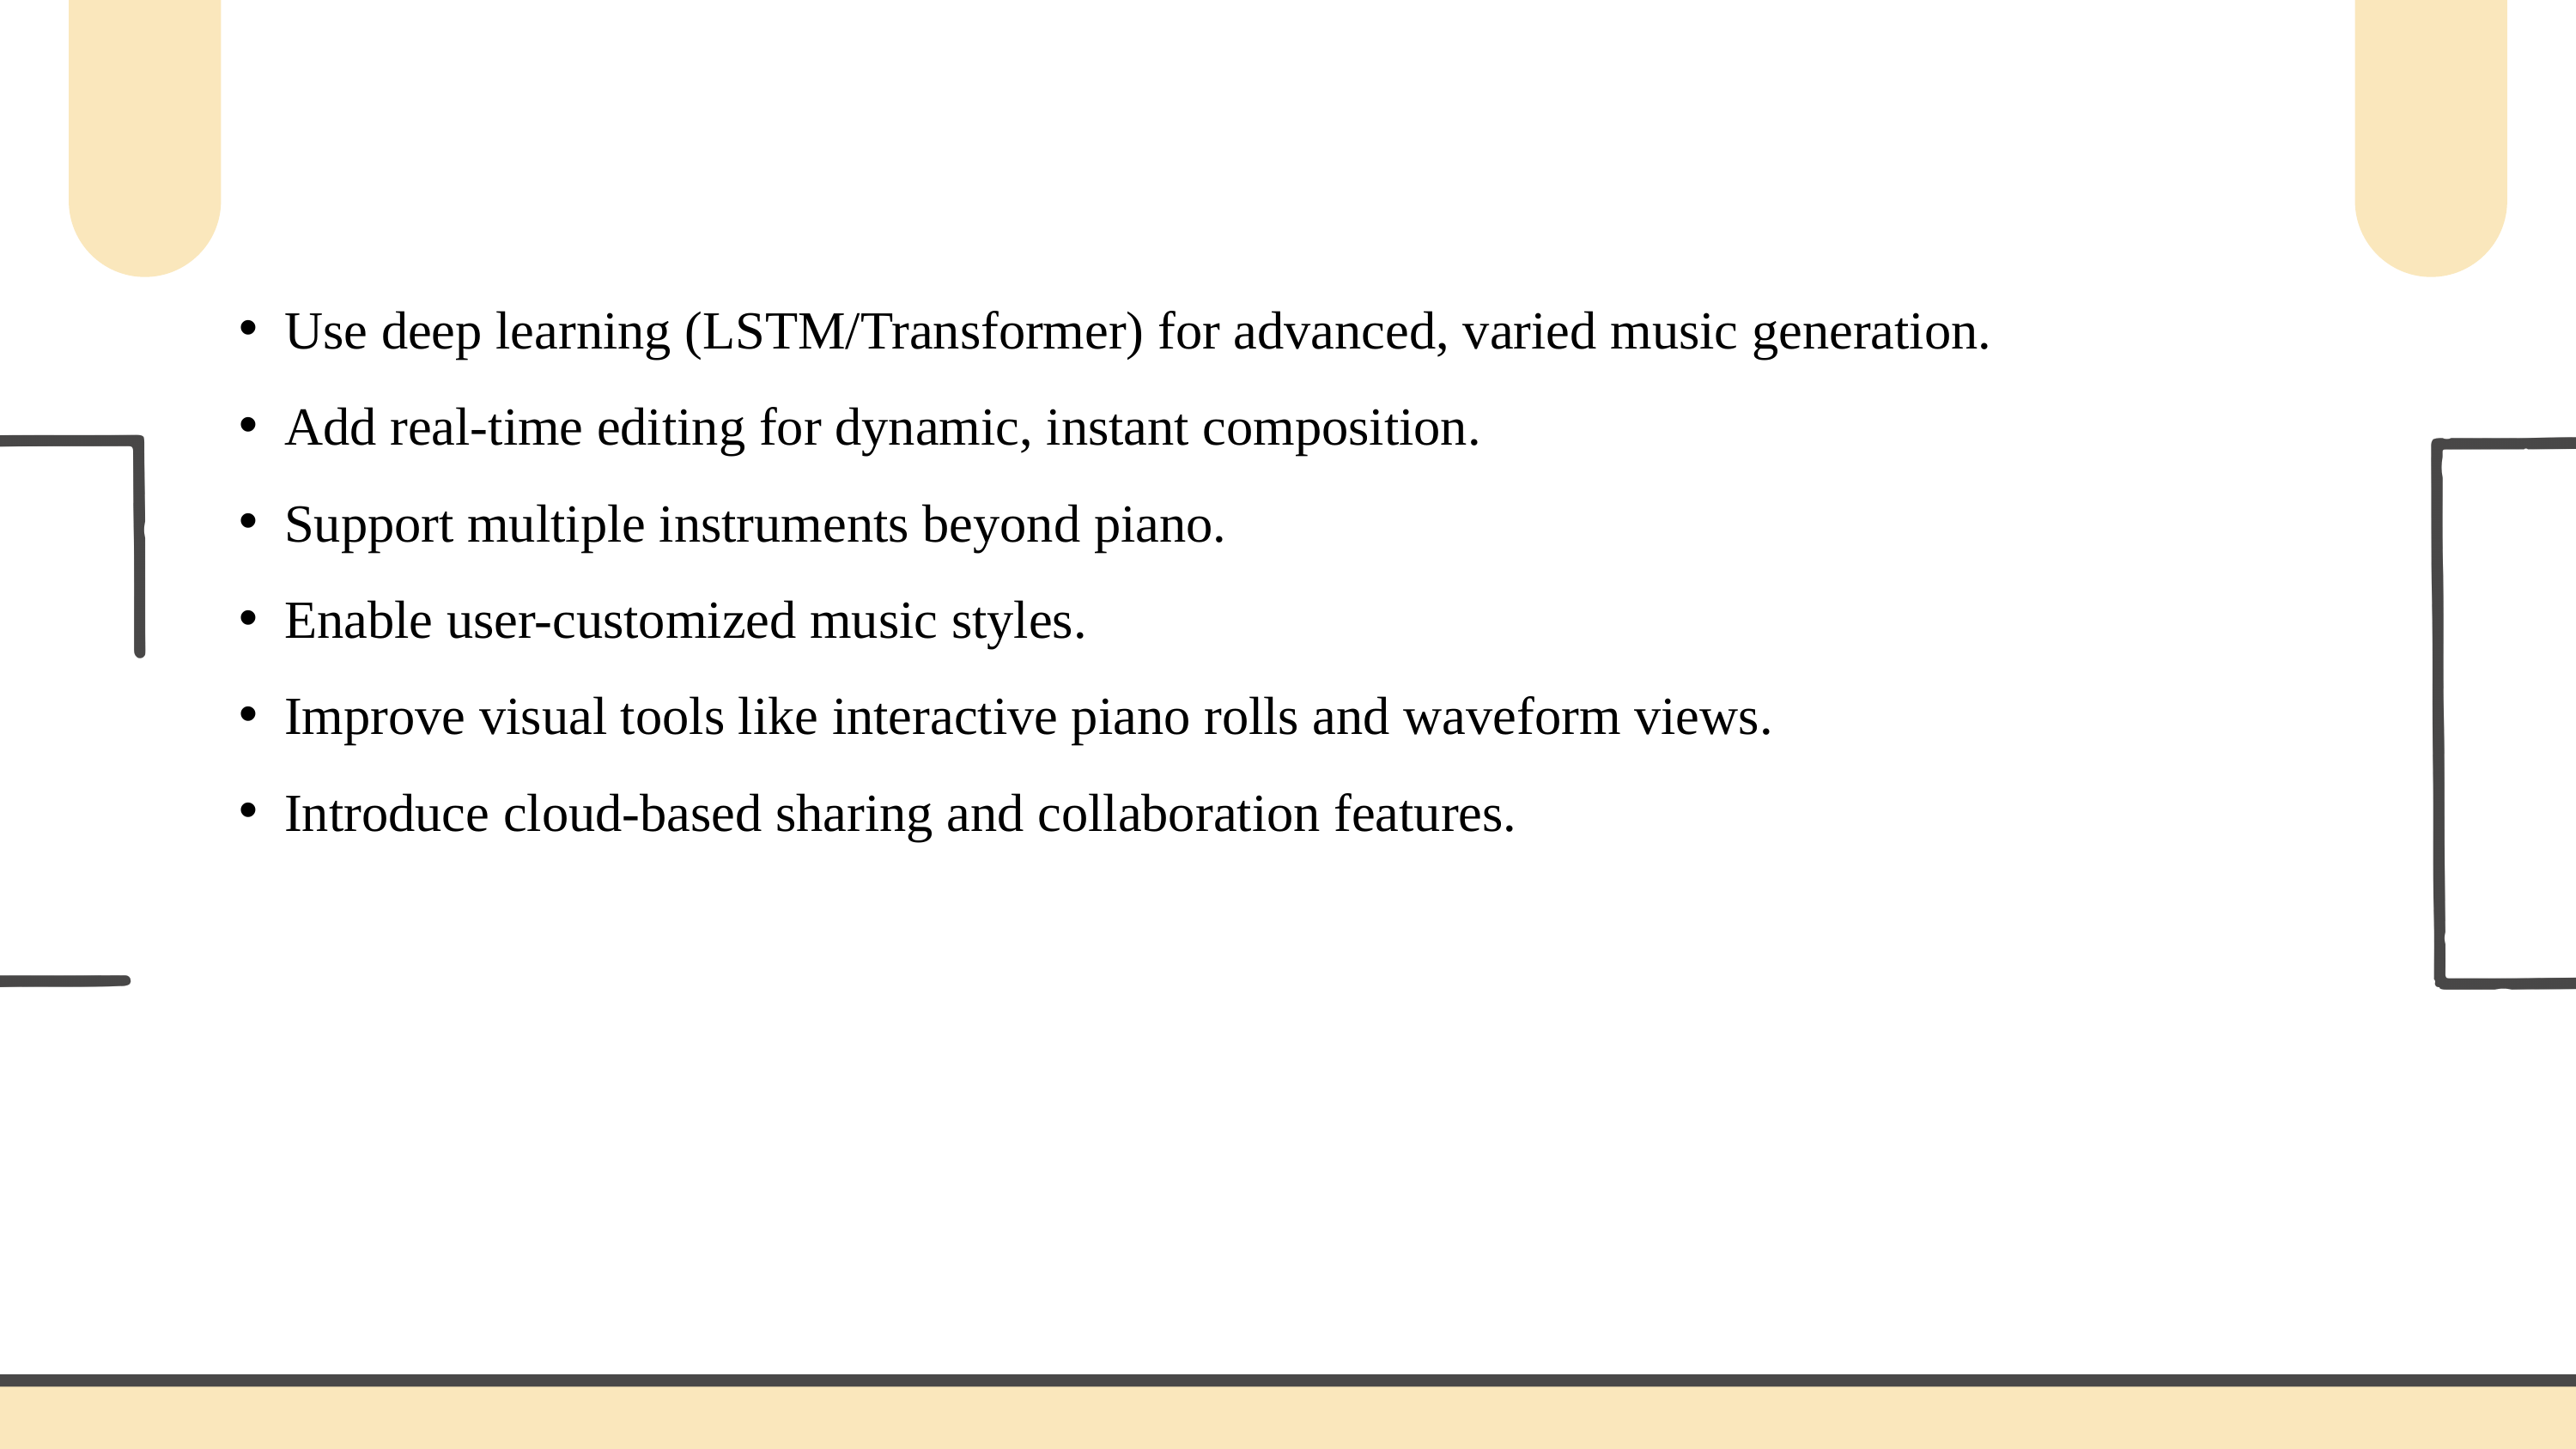

Use deep learning (LSTM/Transformer) for advanced, varied music generation.
Add real-time editing for dynamic, instant composition.
Support multiple instruments beyond piano.
Enable user-customized music styles.
Improve visual tools like interactive piano rolls and waveform views.
Introduce cloud-based sharing and collaboration features.